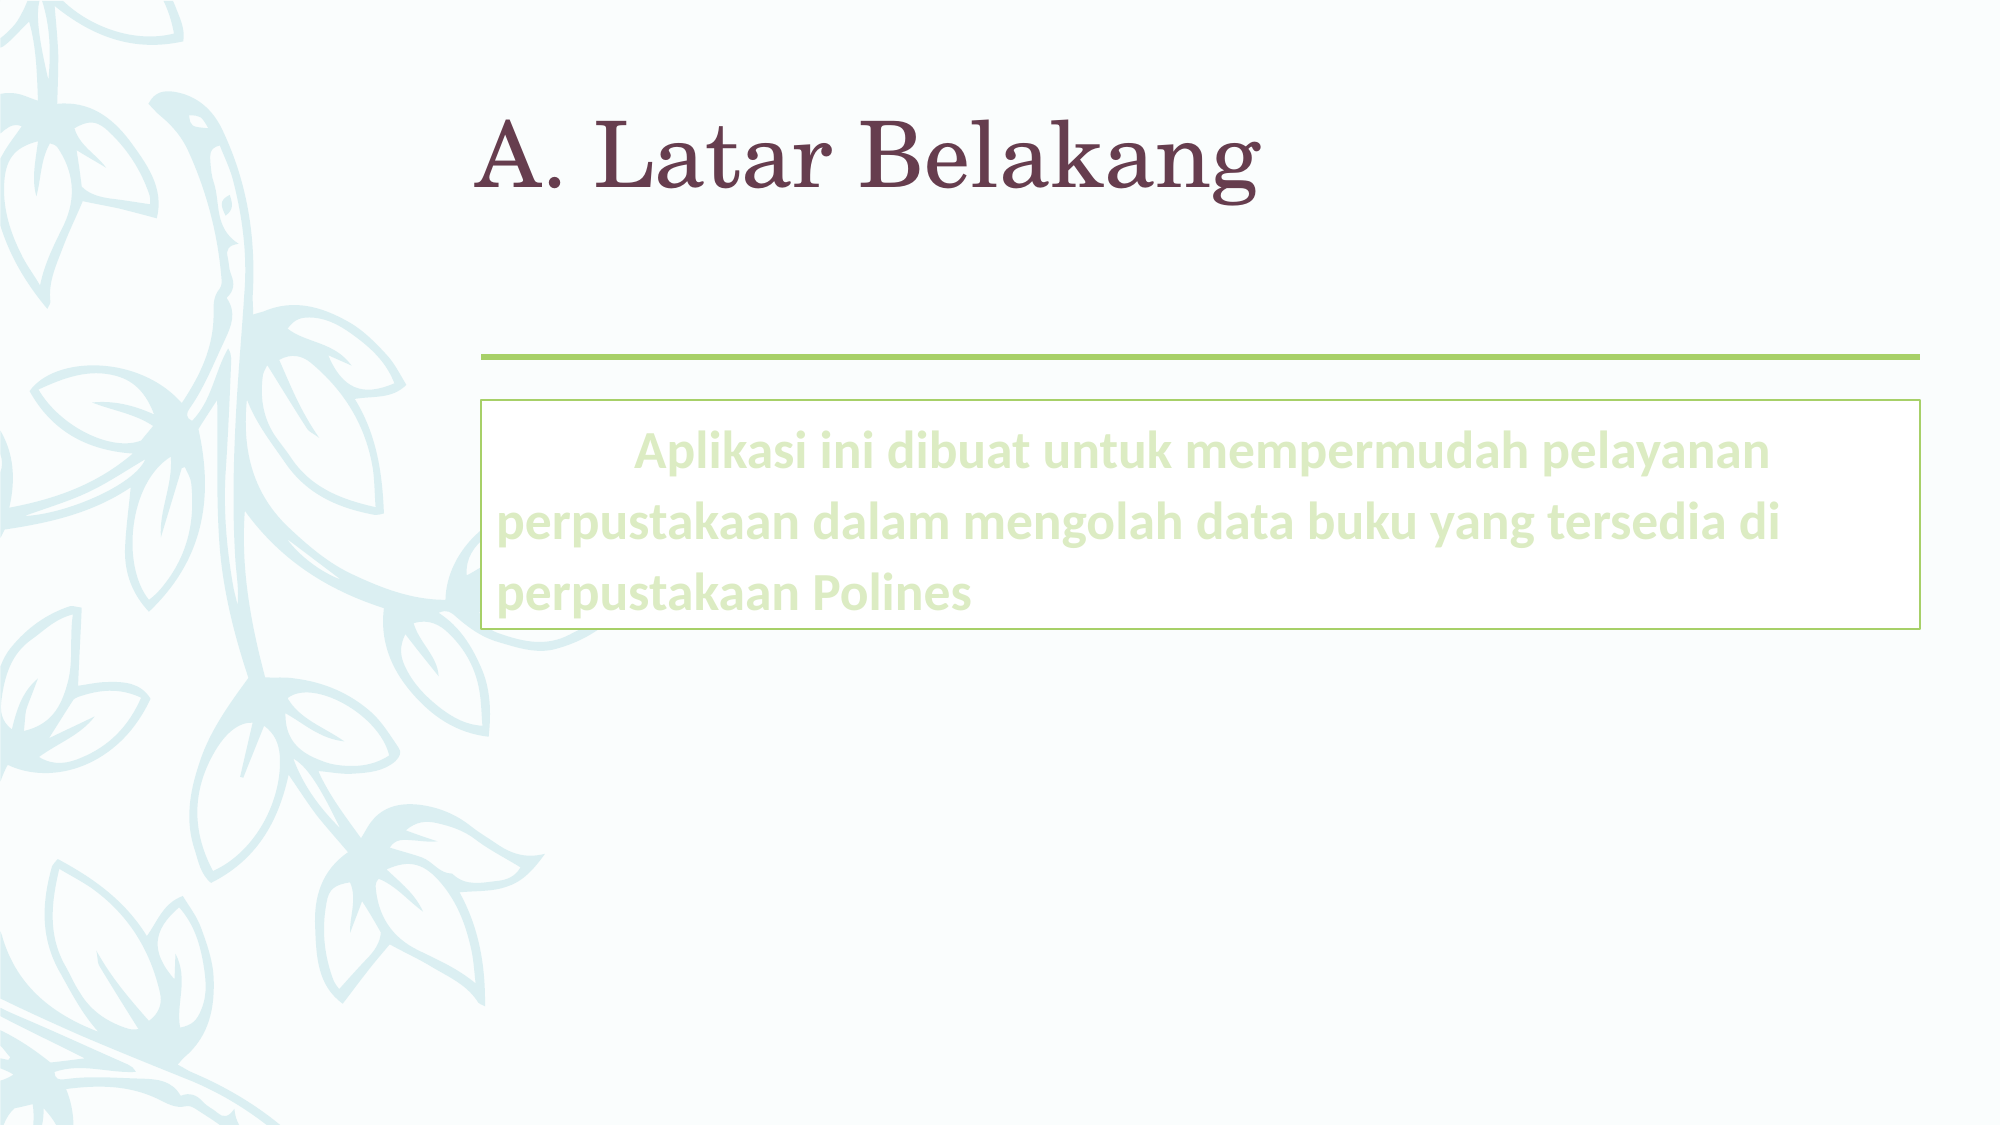

# A. Latar Belakang
	Aplikasi ini dibuat untuk mempermudah pelayanan perpustakaan dalam mengolah data buku yang tersedia di perpustakaan Polines